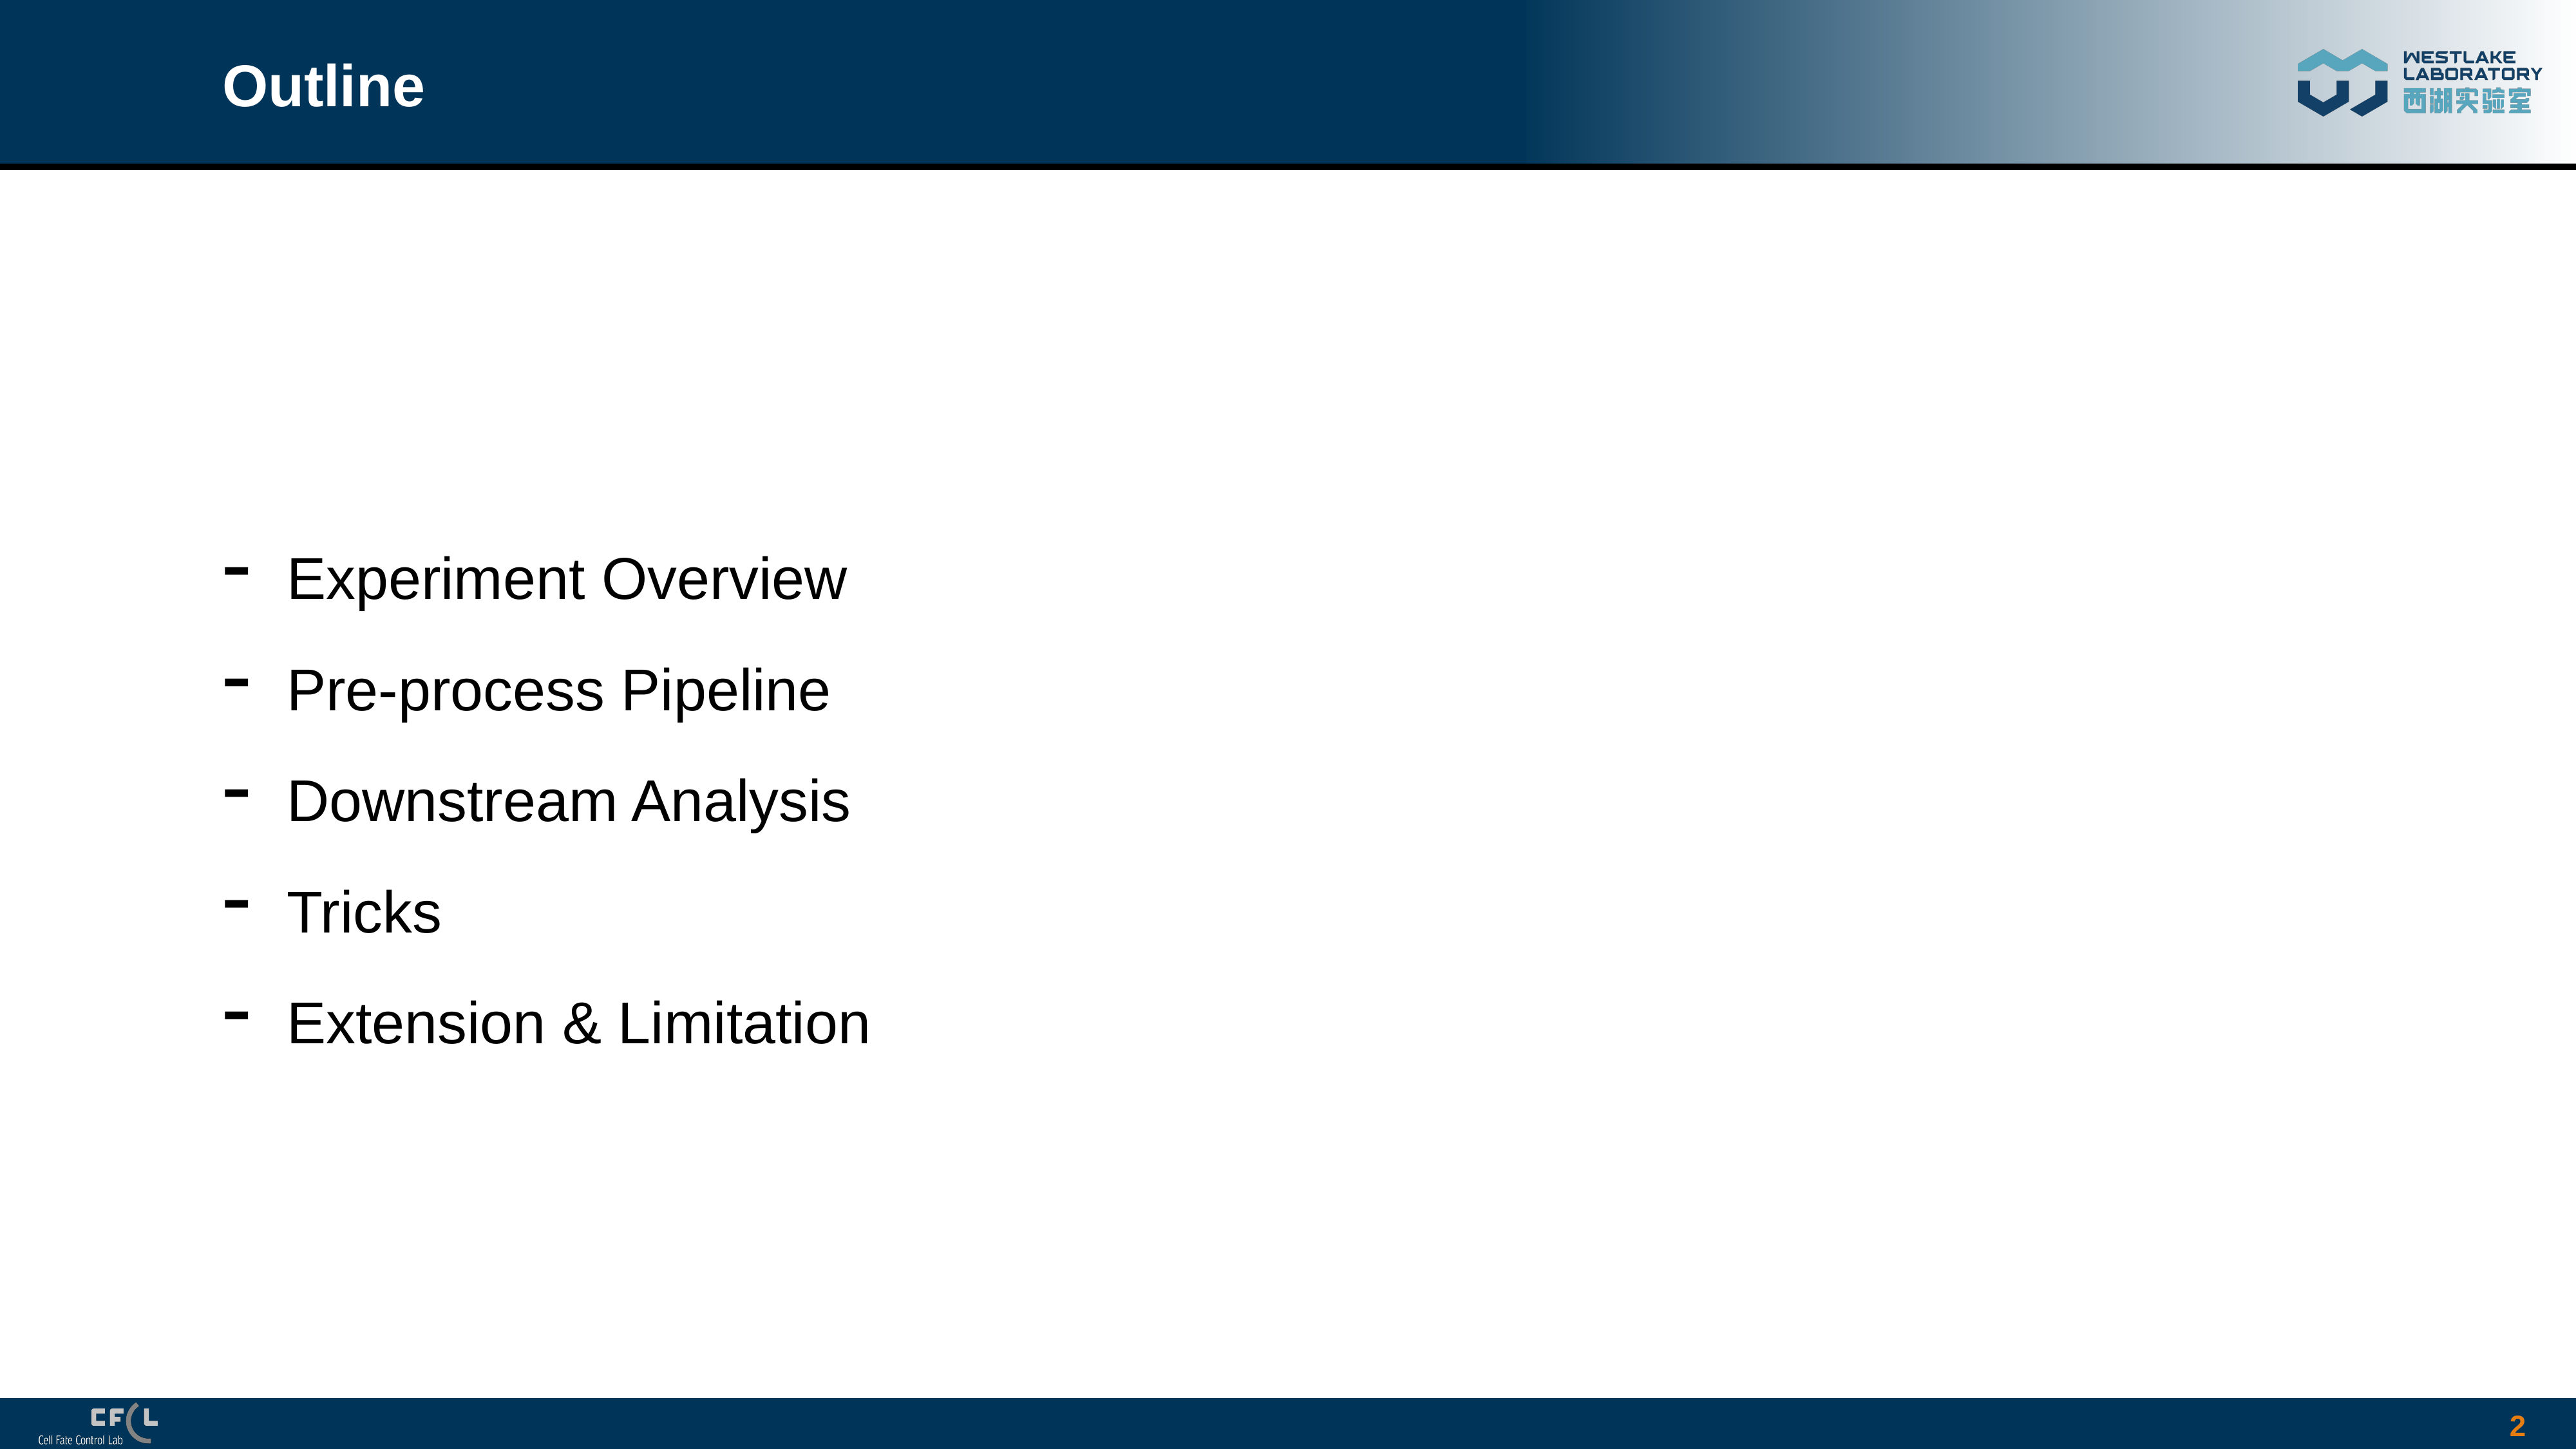

# Outline
Experiment Overview
Pre-process Pipeline
Downstream Analysis
Tricks
Extension & Limitation
2